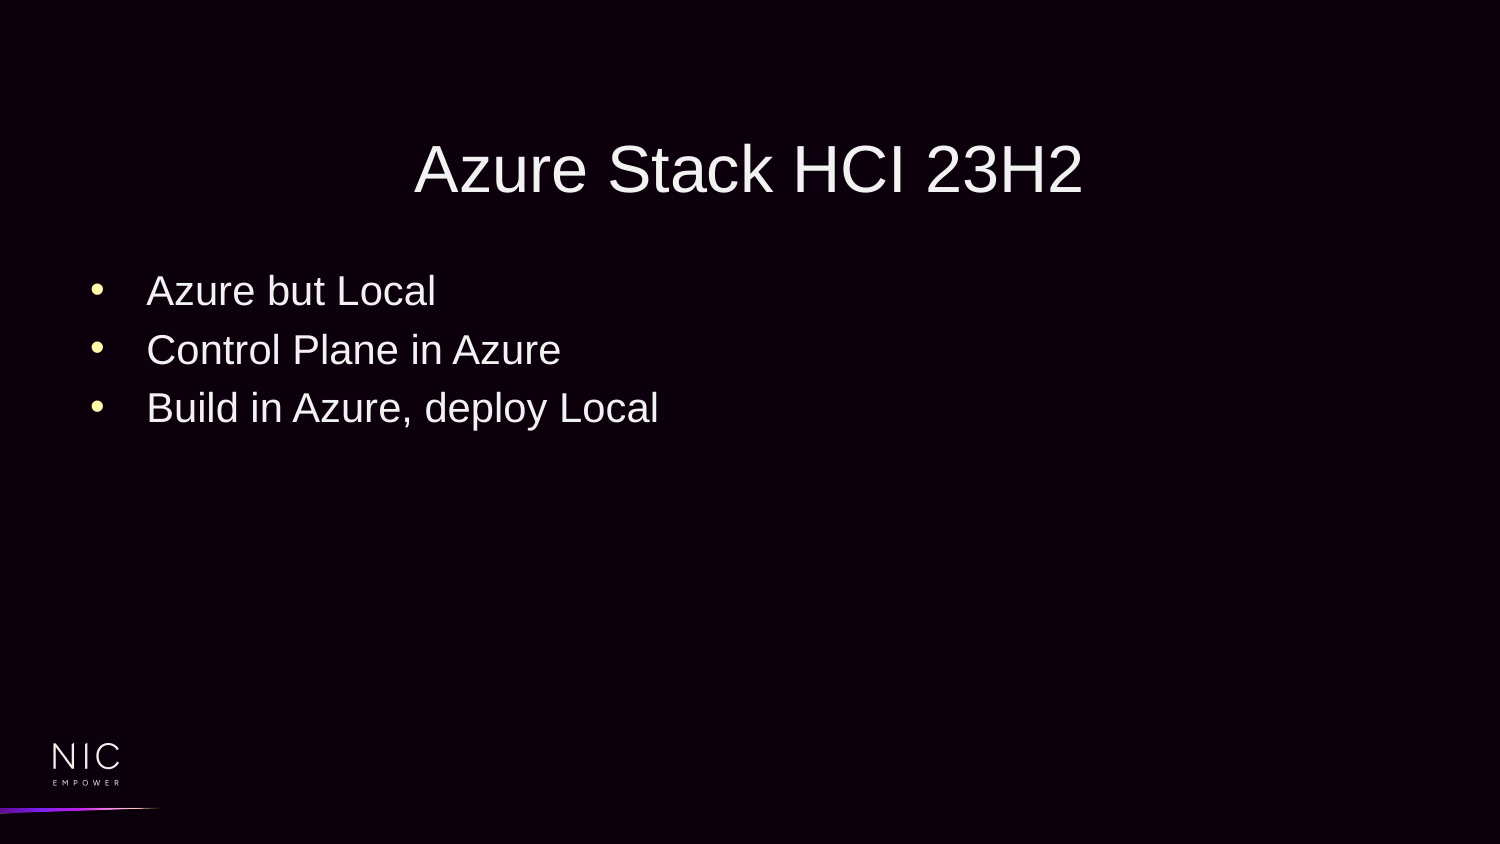

# Azure Stack HCI 23H2
Azure but Local
Control Plane in Azure
Build in Azure, deploy Local